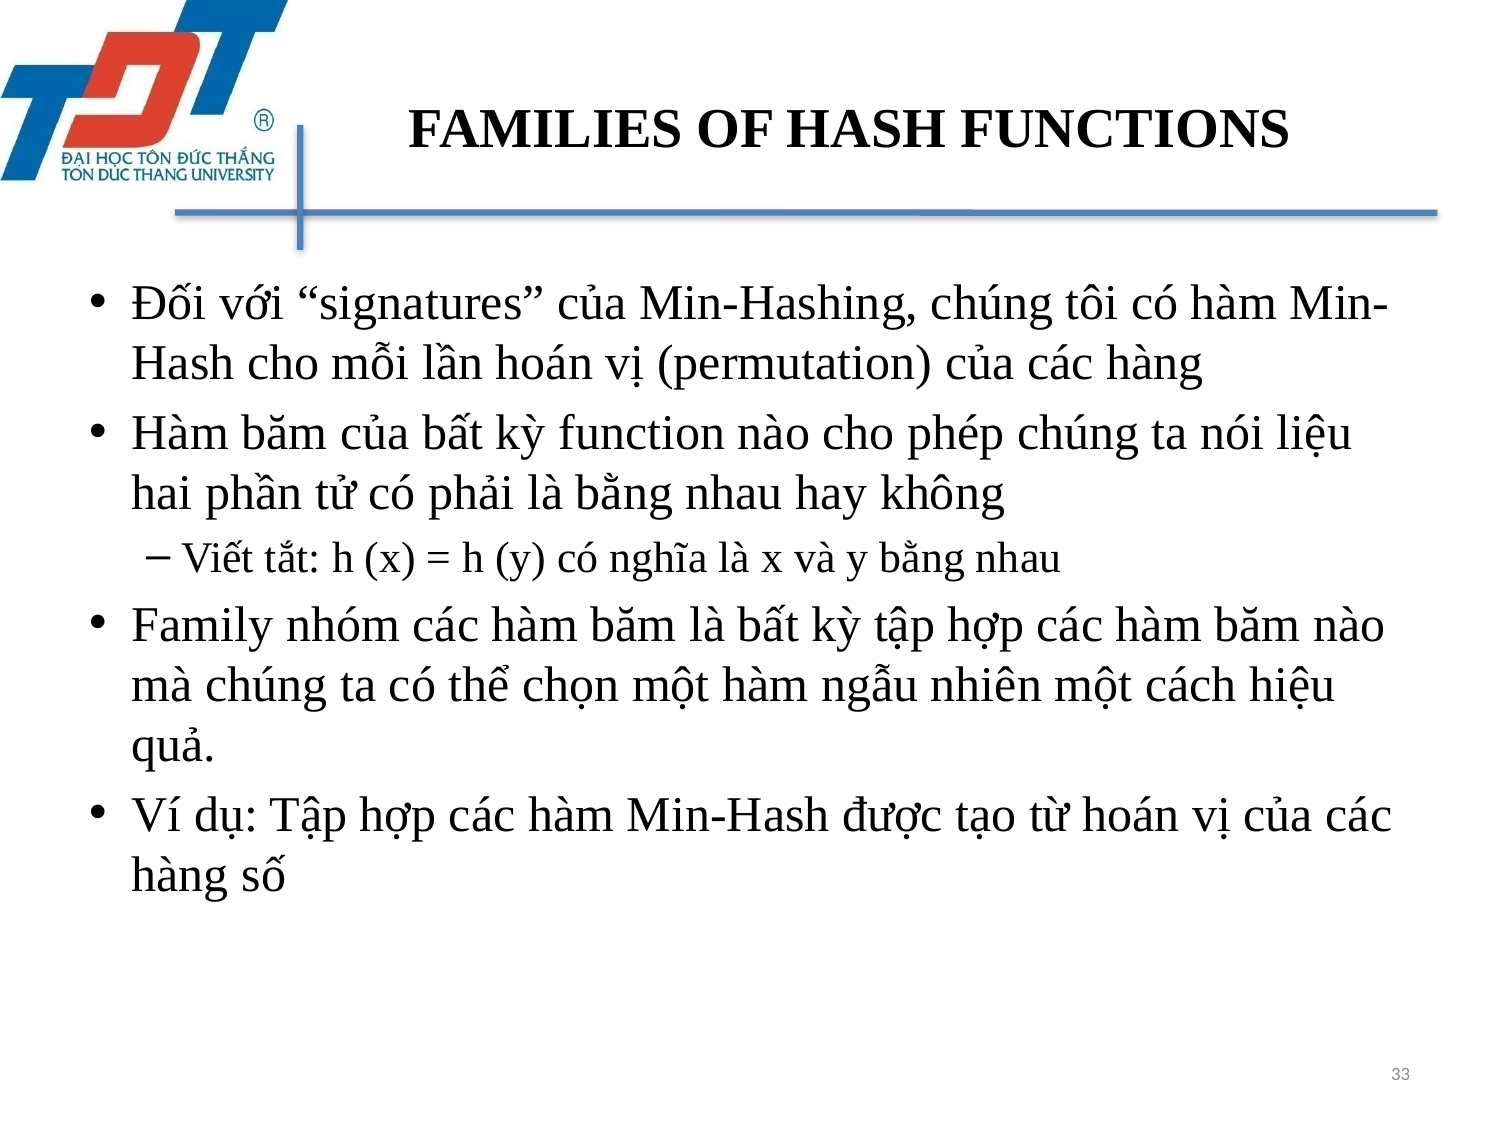

# FAMILIES OF HASH FUNCTIONS
Đối với “signatures” của Min-Hashing, chúng tôi có hàm Min-Hash cho mỗi lần hoán vị (permutation) của các hàng
Hàm băm của bất kỳ function nào cho phép chúng ta nói liệu hai phần tử có phải là bằng nhau hay không
Viết tắt: h (x) = h (y) có nghĩa là x và y bằng nhau
Family nhóm các hàm băm là bất kỳ tập hợp các hàm băm nào mà chúng ta có thể chọn một hàm ngẫu nhiên một cách hiệu quả.
Ví dụ: Tập hợp các hàm Min-Hash được tạo từ hoán vị của các hàng số
33